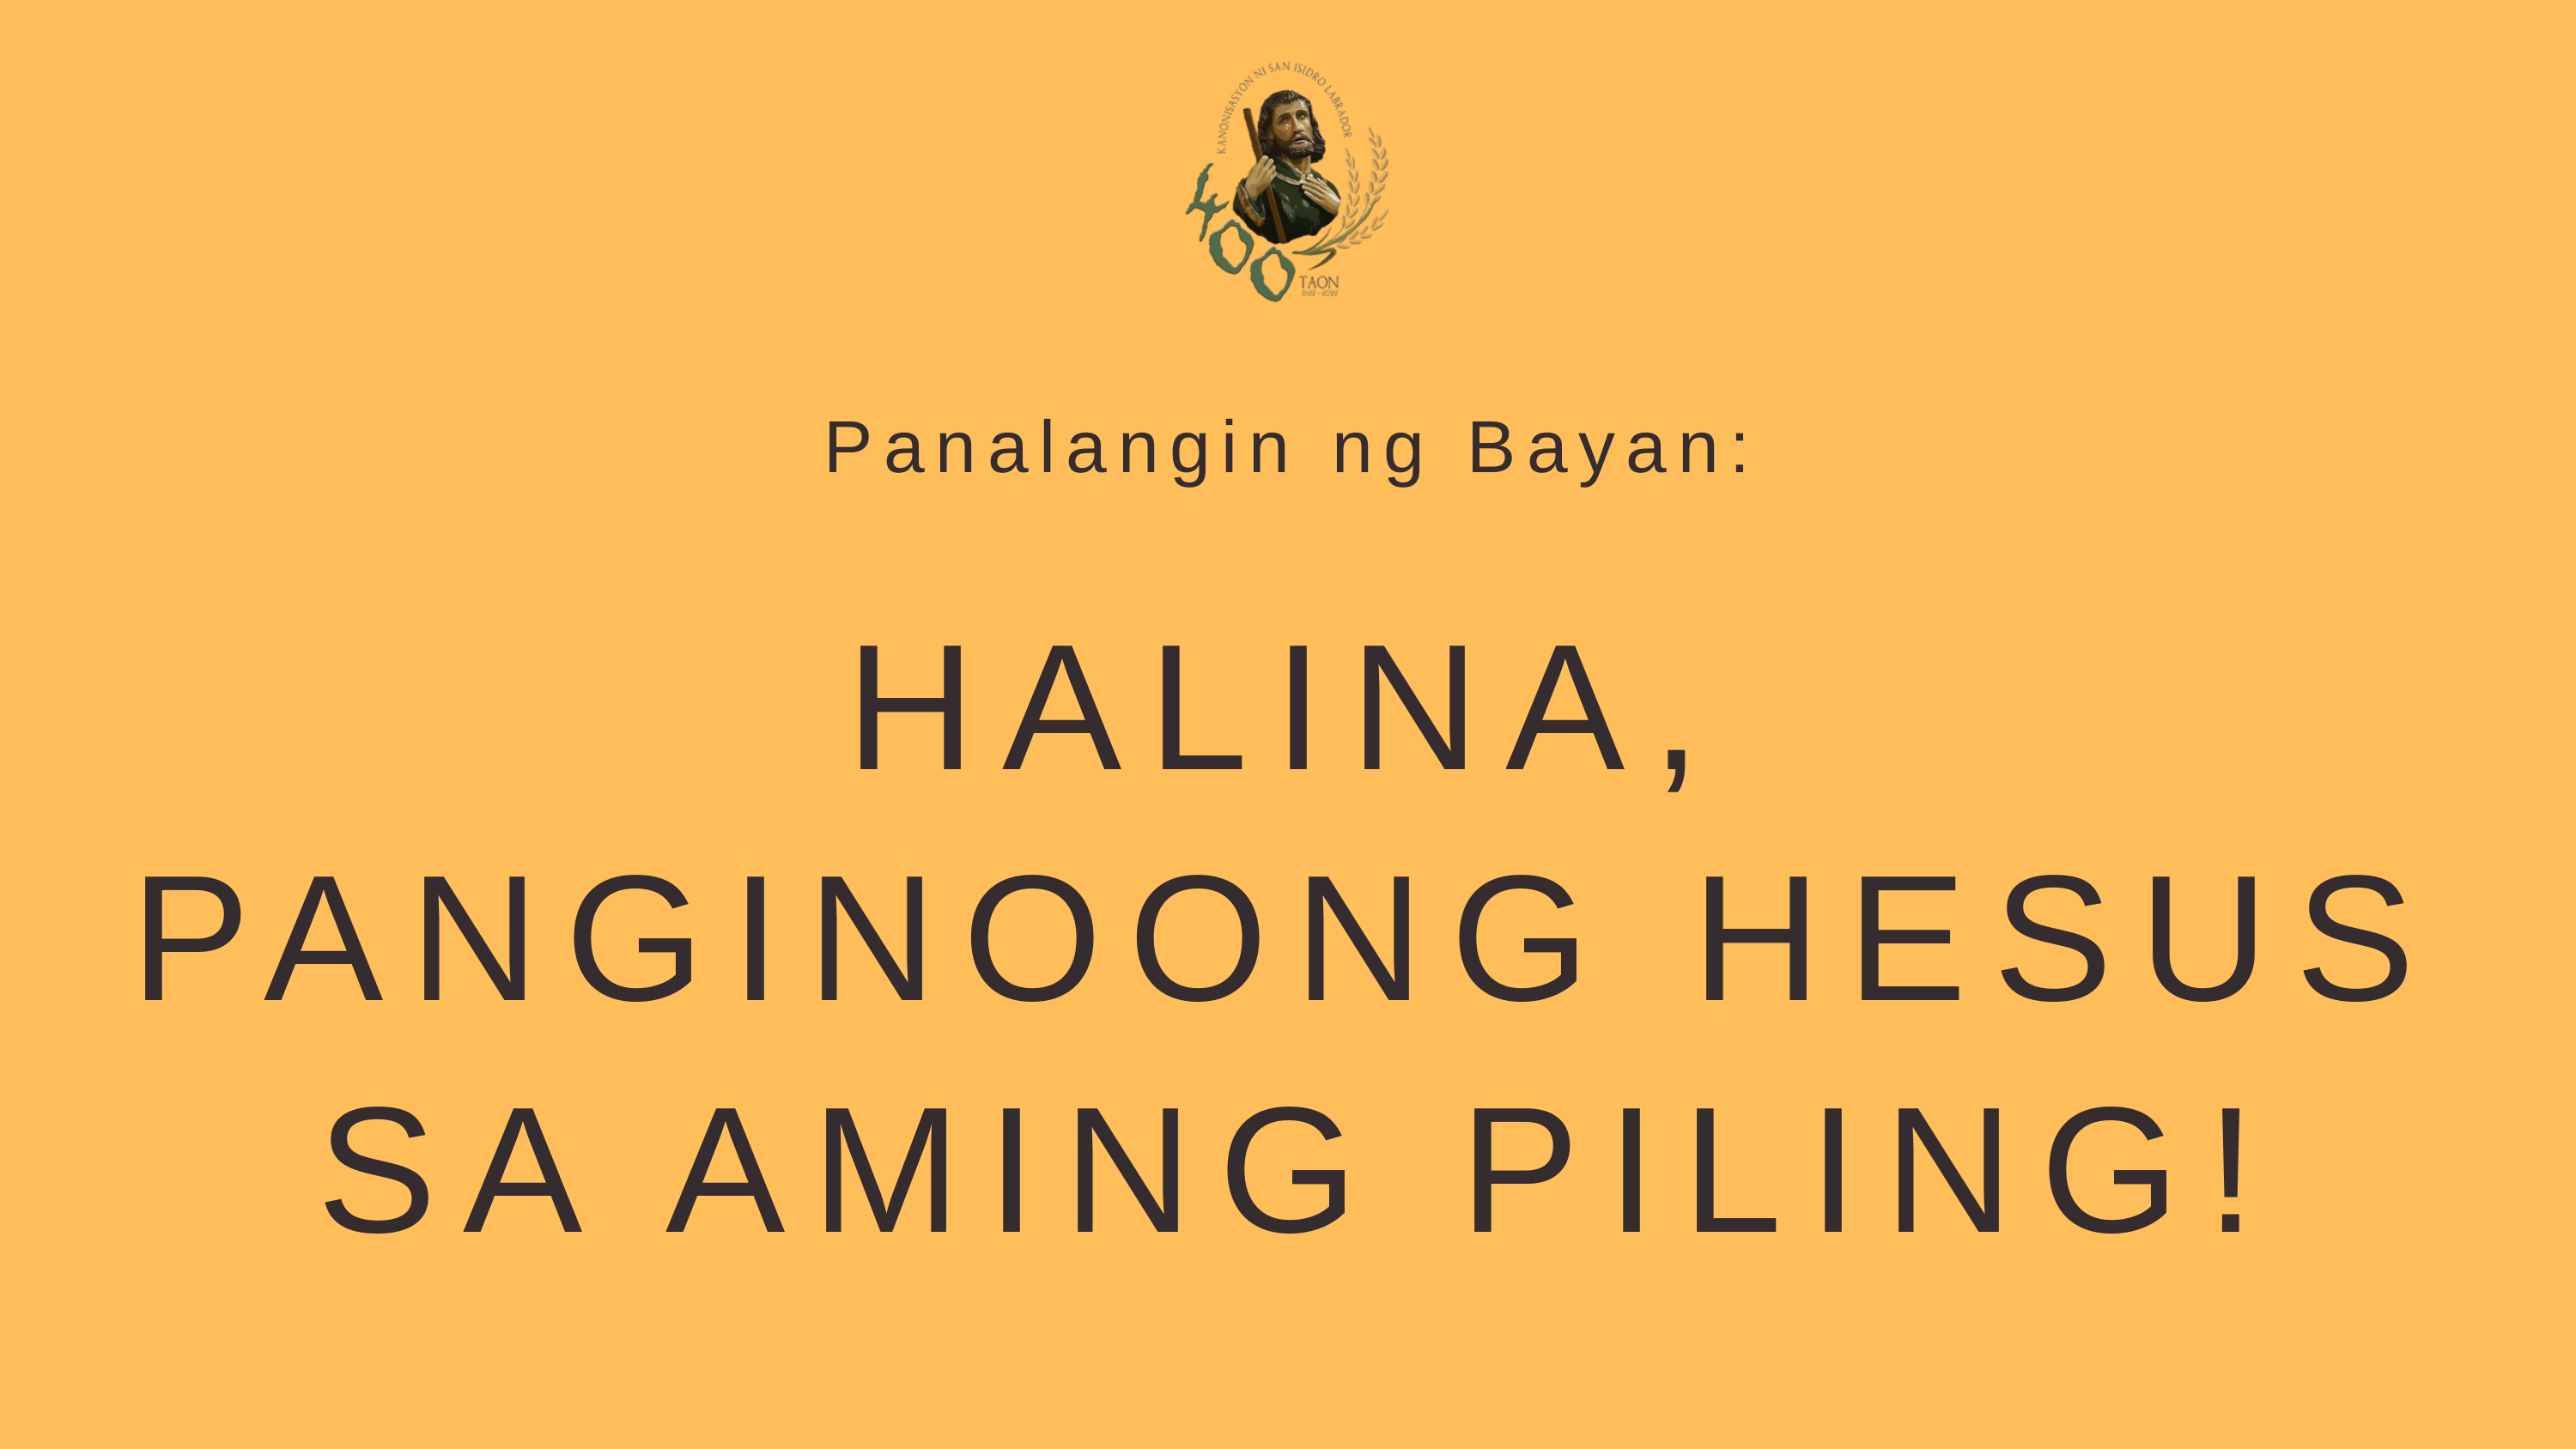

Panalangin ng Bayan:
HALINA, PANGINOONG HESUS SA AMING PILING!